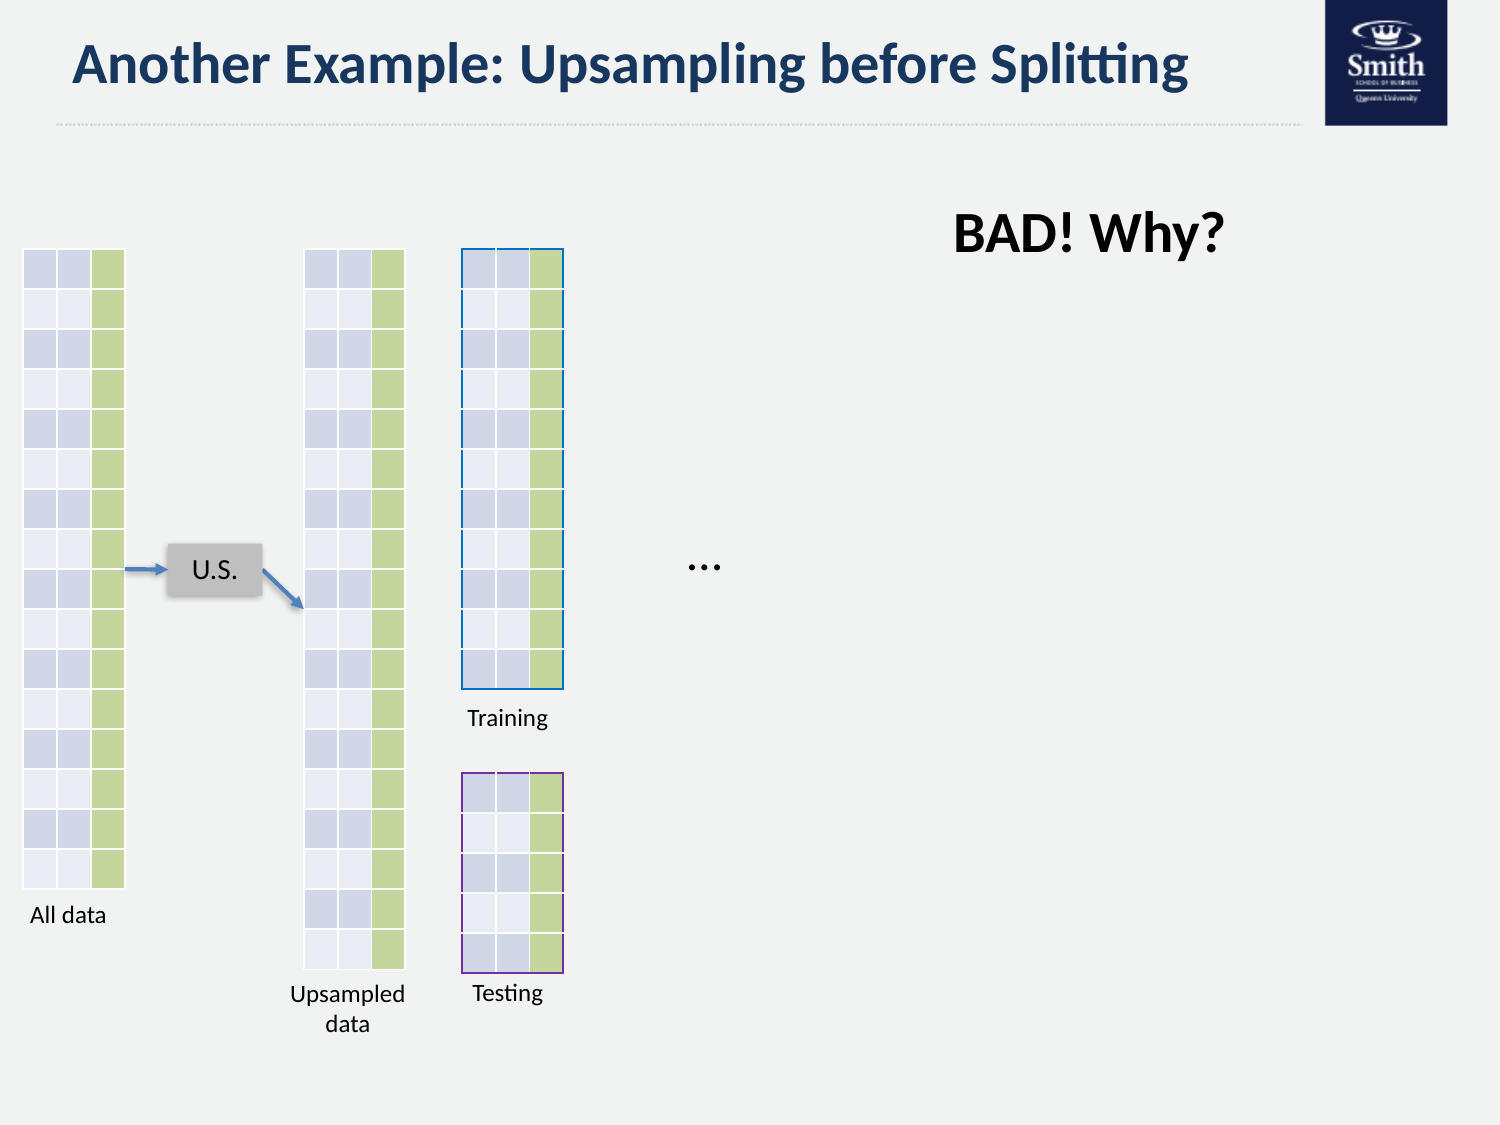

# Another Example: Upsampling before Splitting
BAD! Why?
|  |  |  |
| --- | --- | --- |
|  |  |  |
|  |  |  |
|  |  |  |
|  |  |  |
|  |  |  |
|  |  |  |
|  |  |  |
|  |  |  |
|  |  |  |
|  |  |  |
|  |  |  |
|  |  |  |
|  |  |  |
|  |  |  |
|  |  |  |
|  |  |  |
| --- | --- | --- |
|  |  |  |
|  |  |  |
|  |  |  |
|  |  |  |
|  |  |  |
|  |  |  |
|  |  |  |
|  |  |  |
|  |  |  |
|  |  |  |
|  |  |  |
|  |  |  |
|  |  |  |
|  |  |  |
|  |  |  |
|  |  |  |
|  |  |  |
|  |  |  |
| --- | --- | --- |
|  |  |  |
|  |  |  |
|  |  |  |
|  |  |  |
|  |  |  |
|  |  |  |
|  |  |  |
|  |  |  |
|  |  |  |
|  |  |  |
…
U.S.
Training
|  |  |  |
| --- | --- | --- |
|  |  |  |
|  |  |  |
|  |  |  |
|  |  |  |
All data
Testing
Upsampled
data